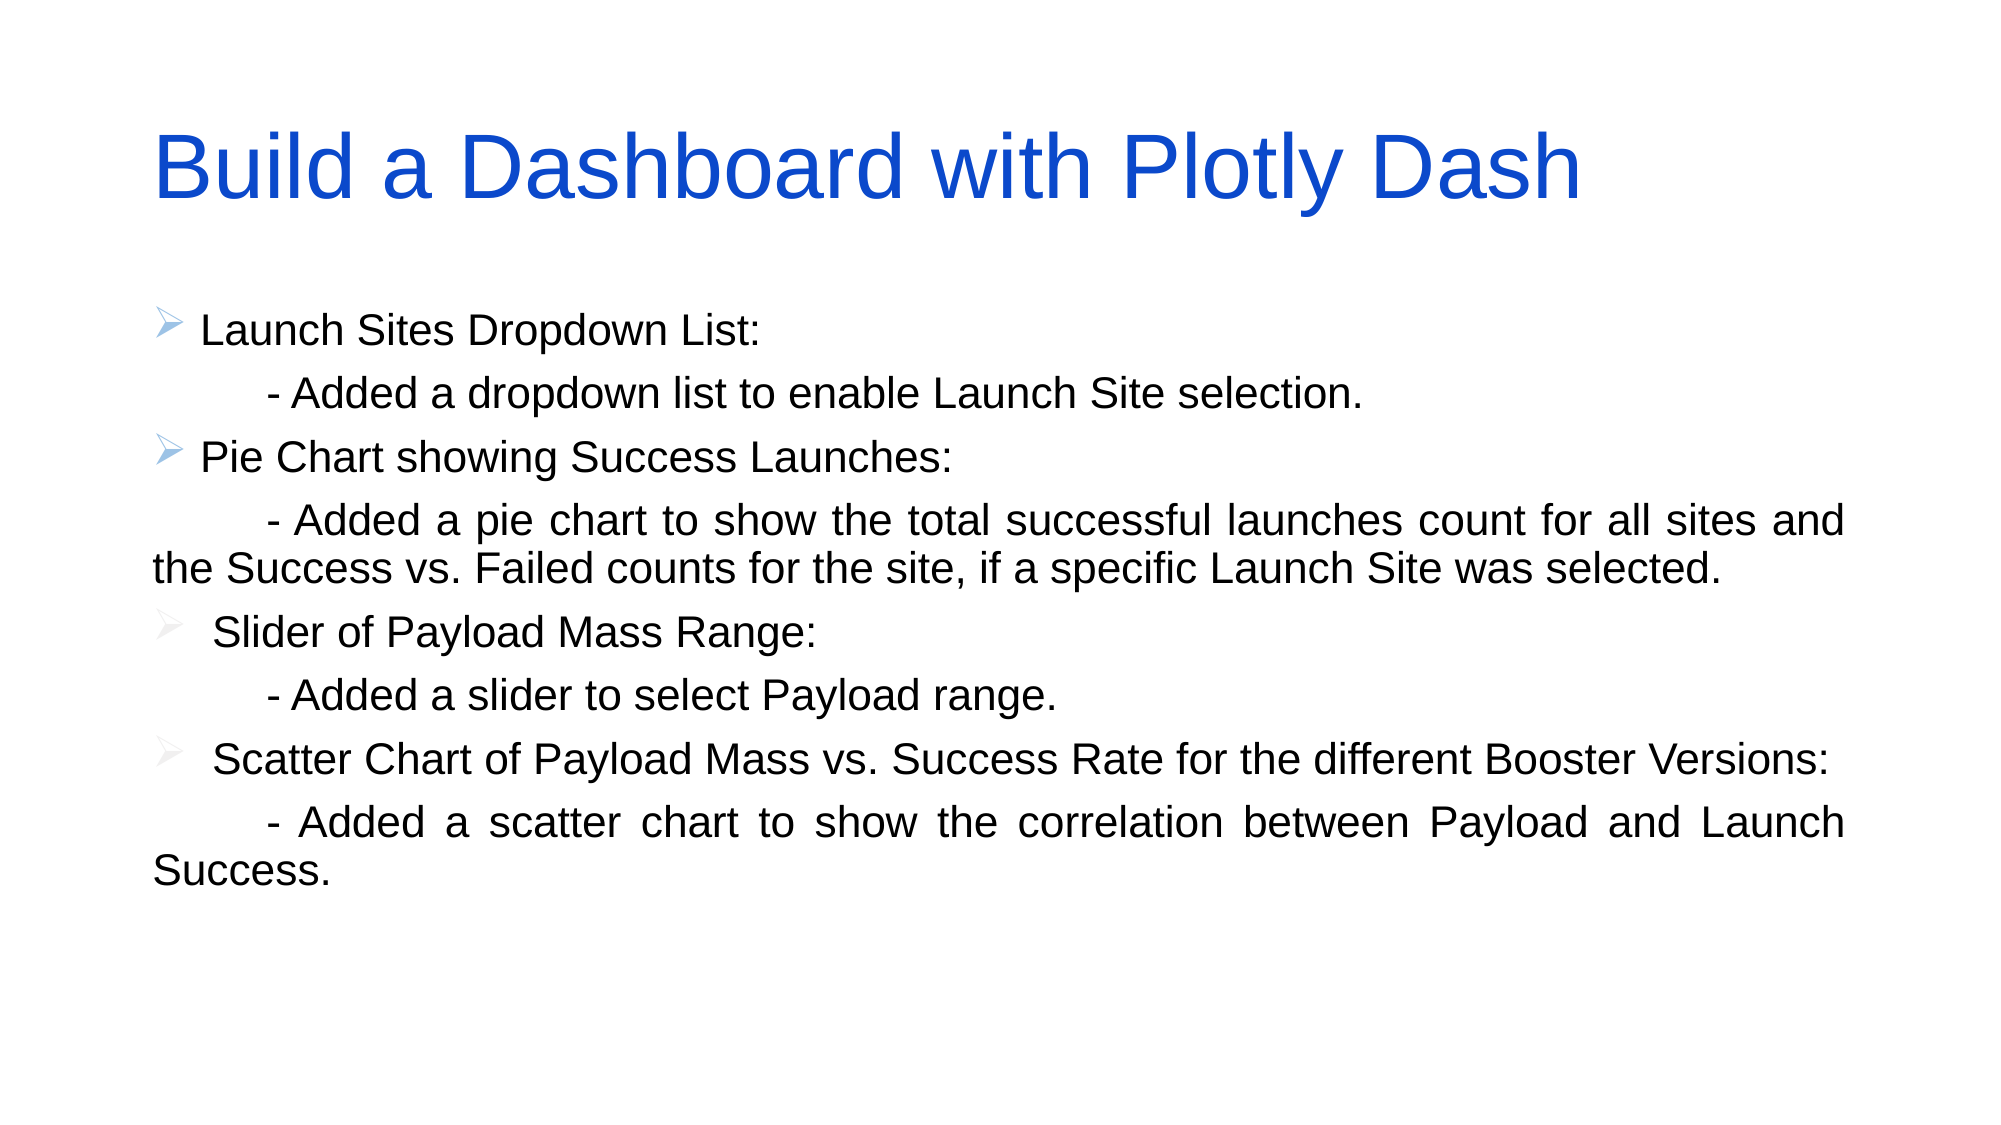

# Build a Dashboard with Plotly Dash
Launch Sites Dropdown List:
		- Added a dropdown list to enable Launch Site selection.
Pie Chart showing Success Launches:
		- Added a pie chart to show the total successful launches count for all sites and the Success vs. Failed counts for the site, if a specific Launch Site was selected.
 Slider of Payload Mass Range:
		- Added a slider to select Payload range.
 Scatter Chart of Payload Mass vs. Success Rate for the different Booster Versions:
		- Added a scatter chart to show the correlation between Payload and Launch Success.